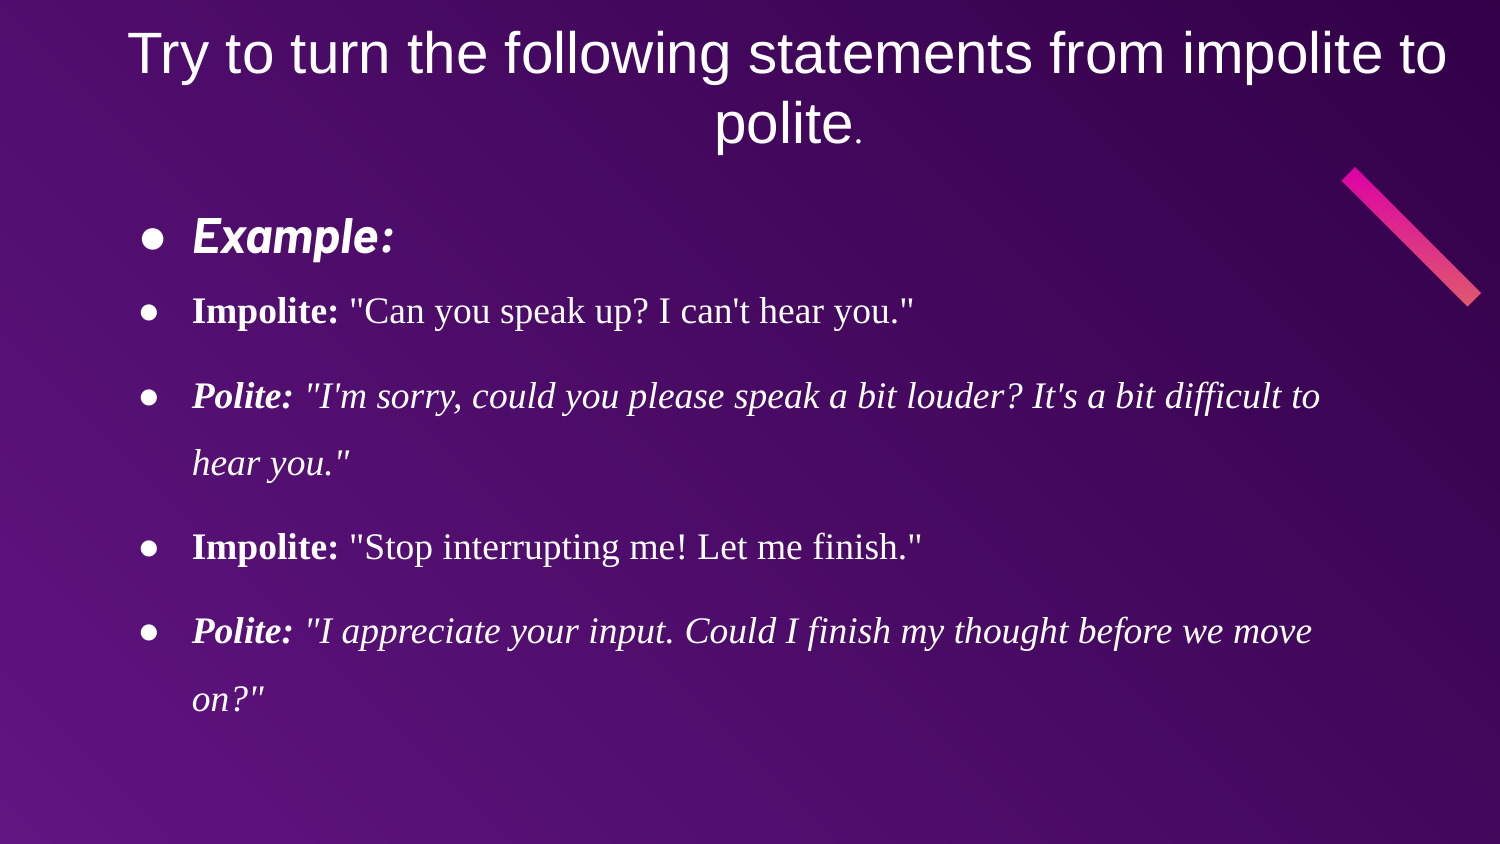

# Try to turn the following statements from impolite to polite.
Example:
Impolite: "Can you speak up? I can't hear you."
Polite: "I'm sorry, could you please speak a bit louder? It's a bit difficult to hear you."
Impolite: "Stop interrupting me! Let me finish."
Polite: "I appreciate your input. Could I finish my thought before we move on?"